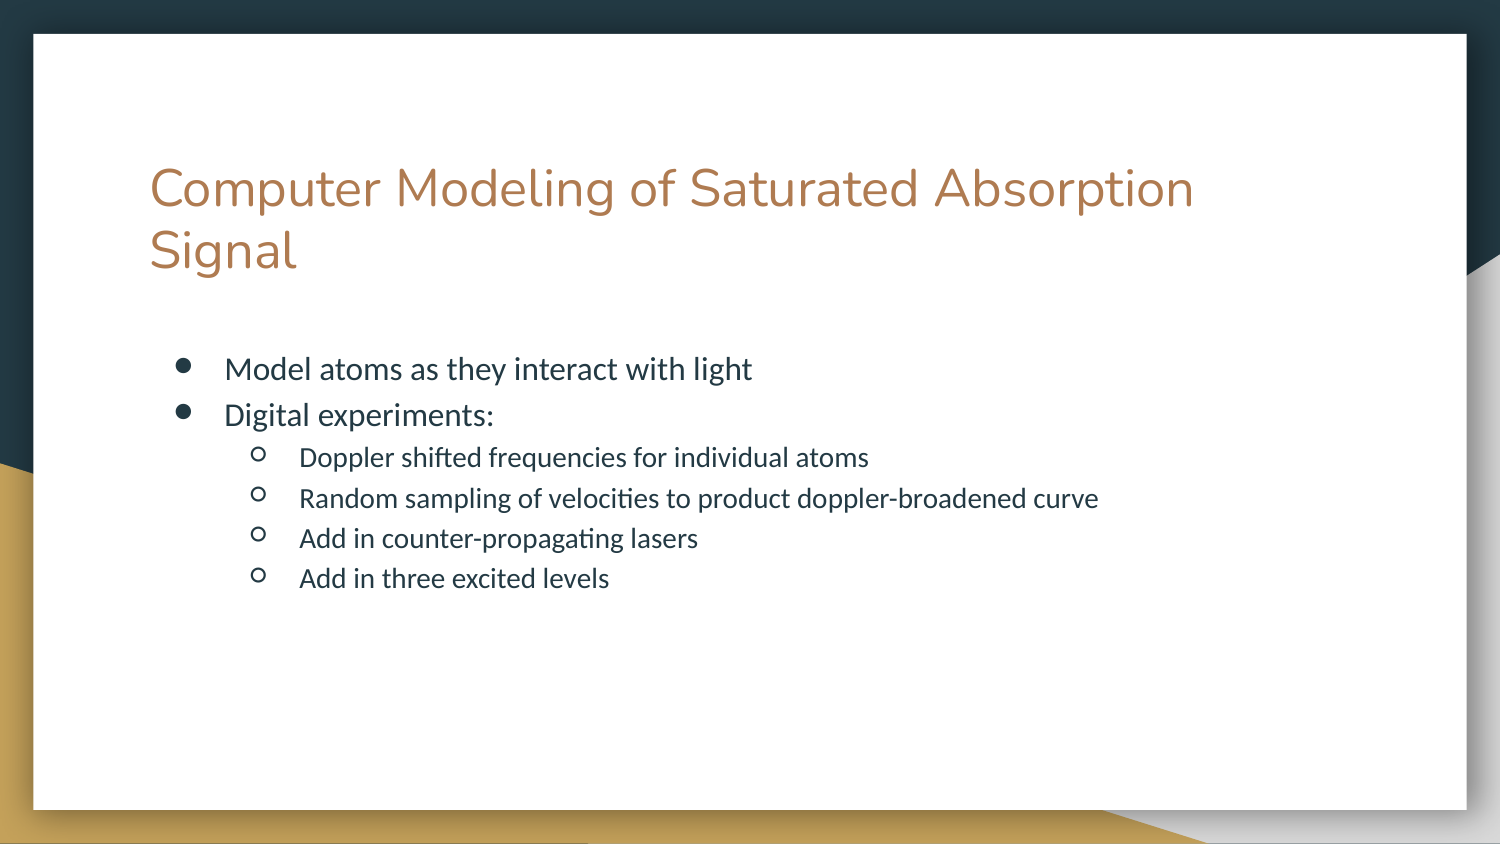

# Computer Modeling of Saturated Absorption Signal
Model atoms as they interact with light
Digital experiments:
Doppler shifted frequencies for individual atoms
Random sampling of velocities to product doppler-broadened curve
Add in counter-propagating lasers
Add in three excited levels